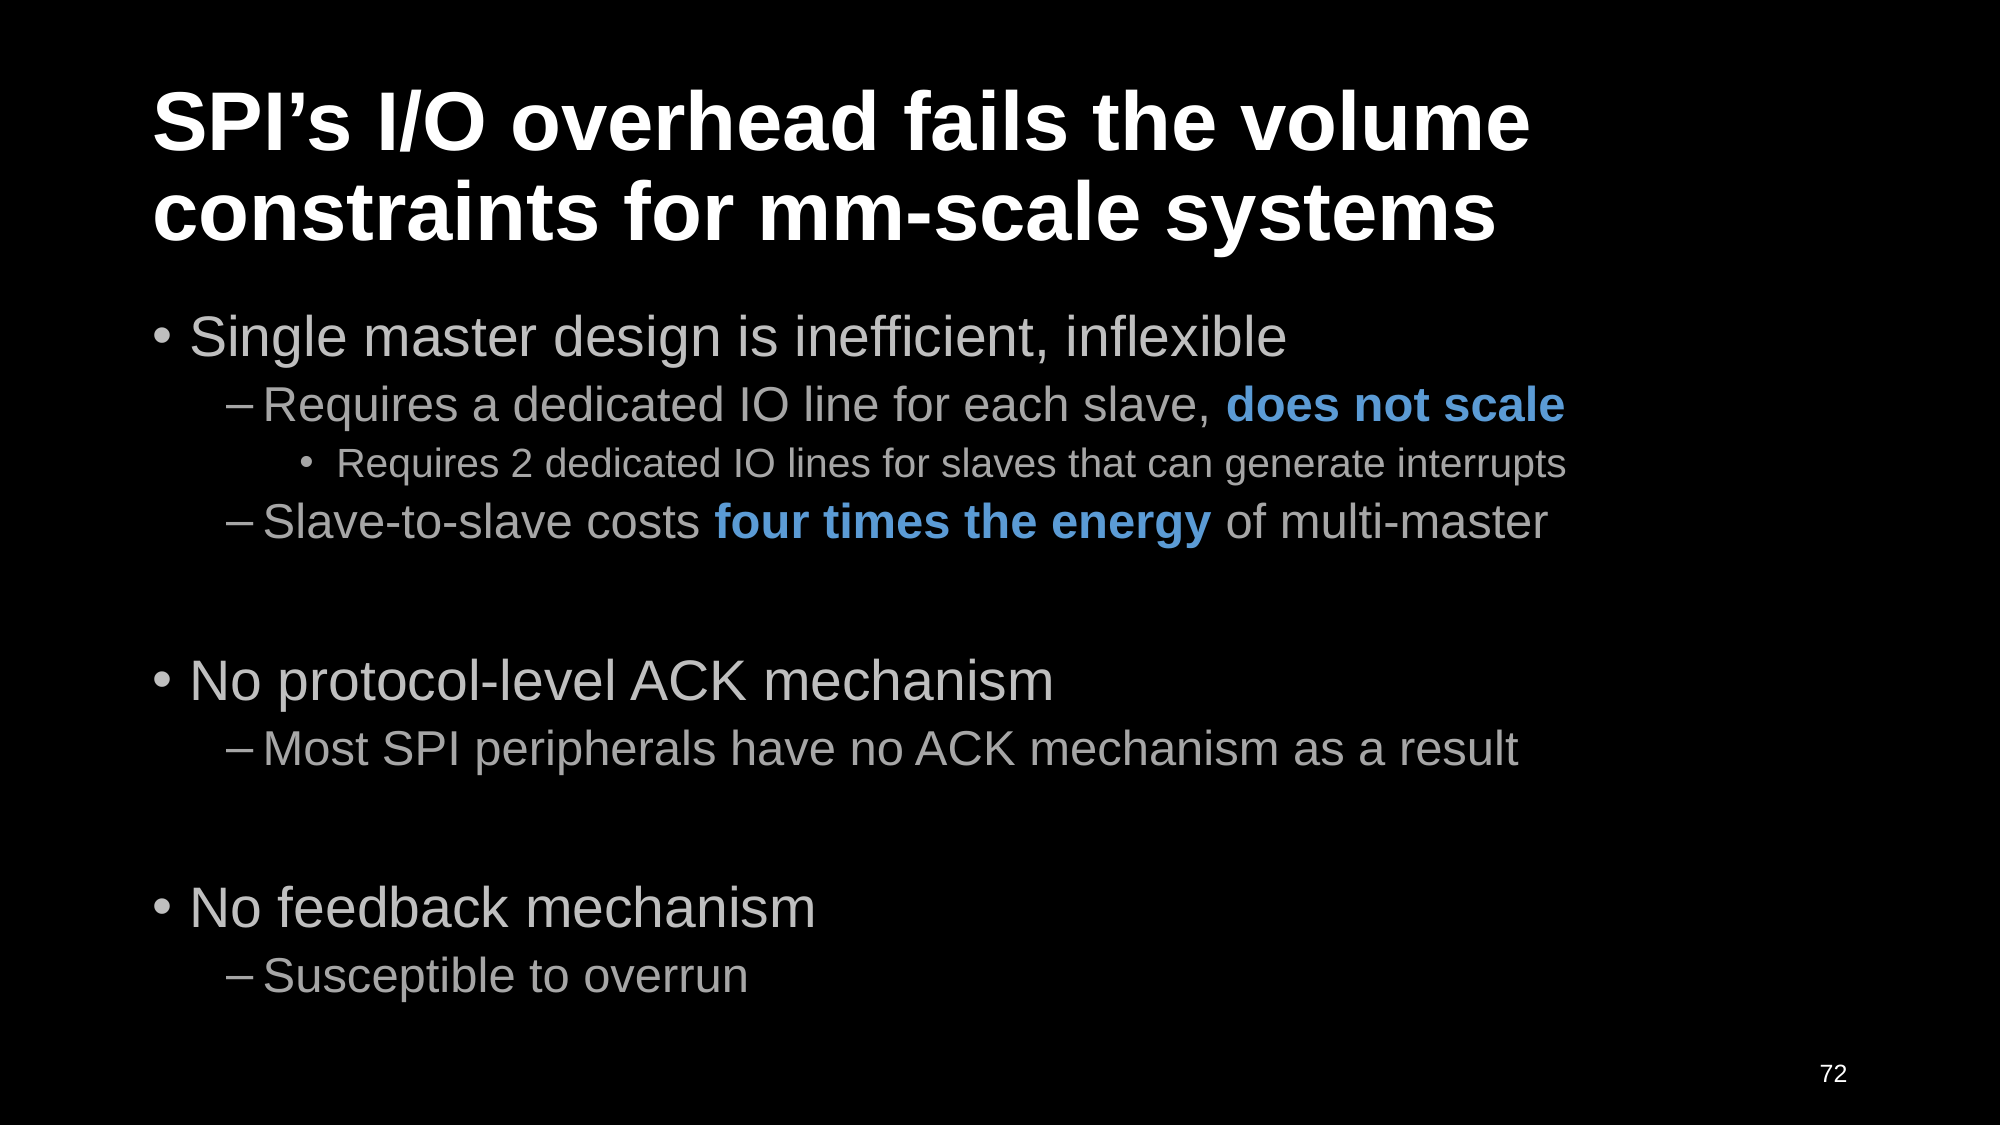

# SPI’s I/O overhead fails the volume constraints for mm-scale systems
Single master design is inefficient, inflexible
Requires a dedicated IO line for each slave, does not scale
Requires 2 dedicated IO lines for slaves that can generate interrupts
Slave-to-slave costs four times the energy of multi-master

No protocol-level ACK mechanism
Most SPI peripherals have no ACK mechanism as a result

No feedback mechanism
Susceptible to overrun

72